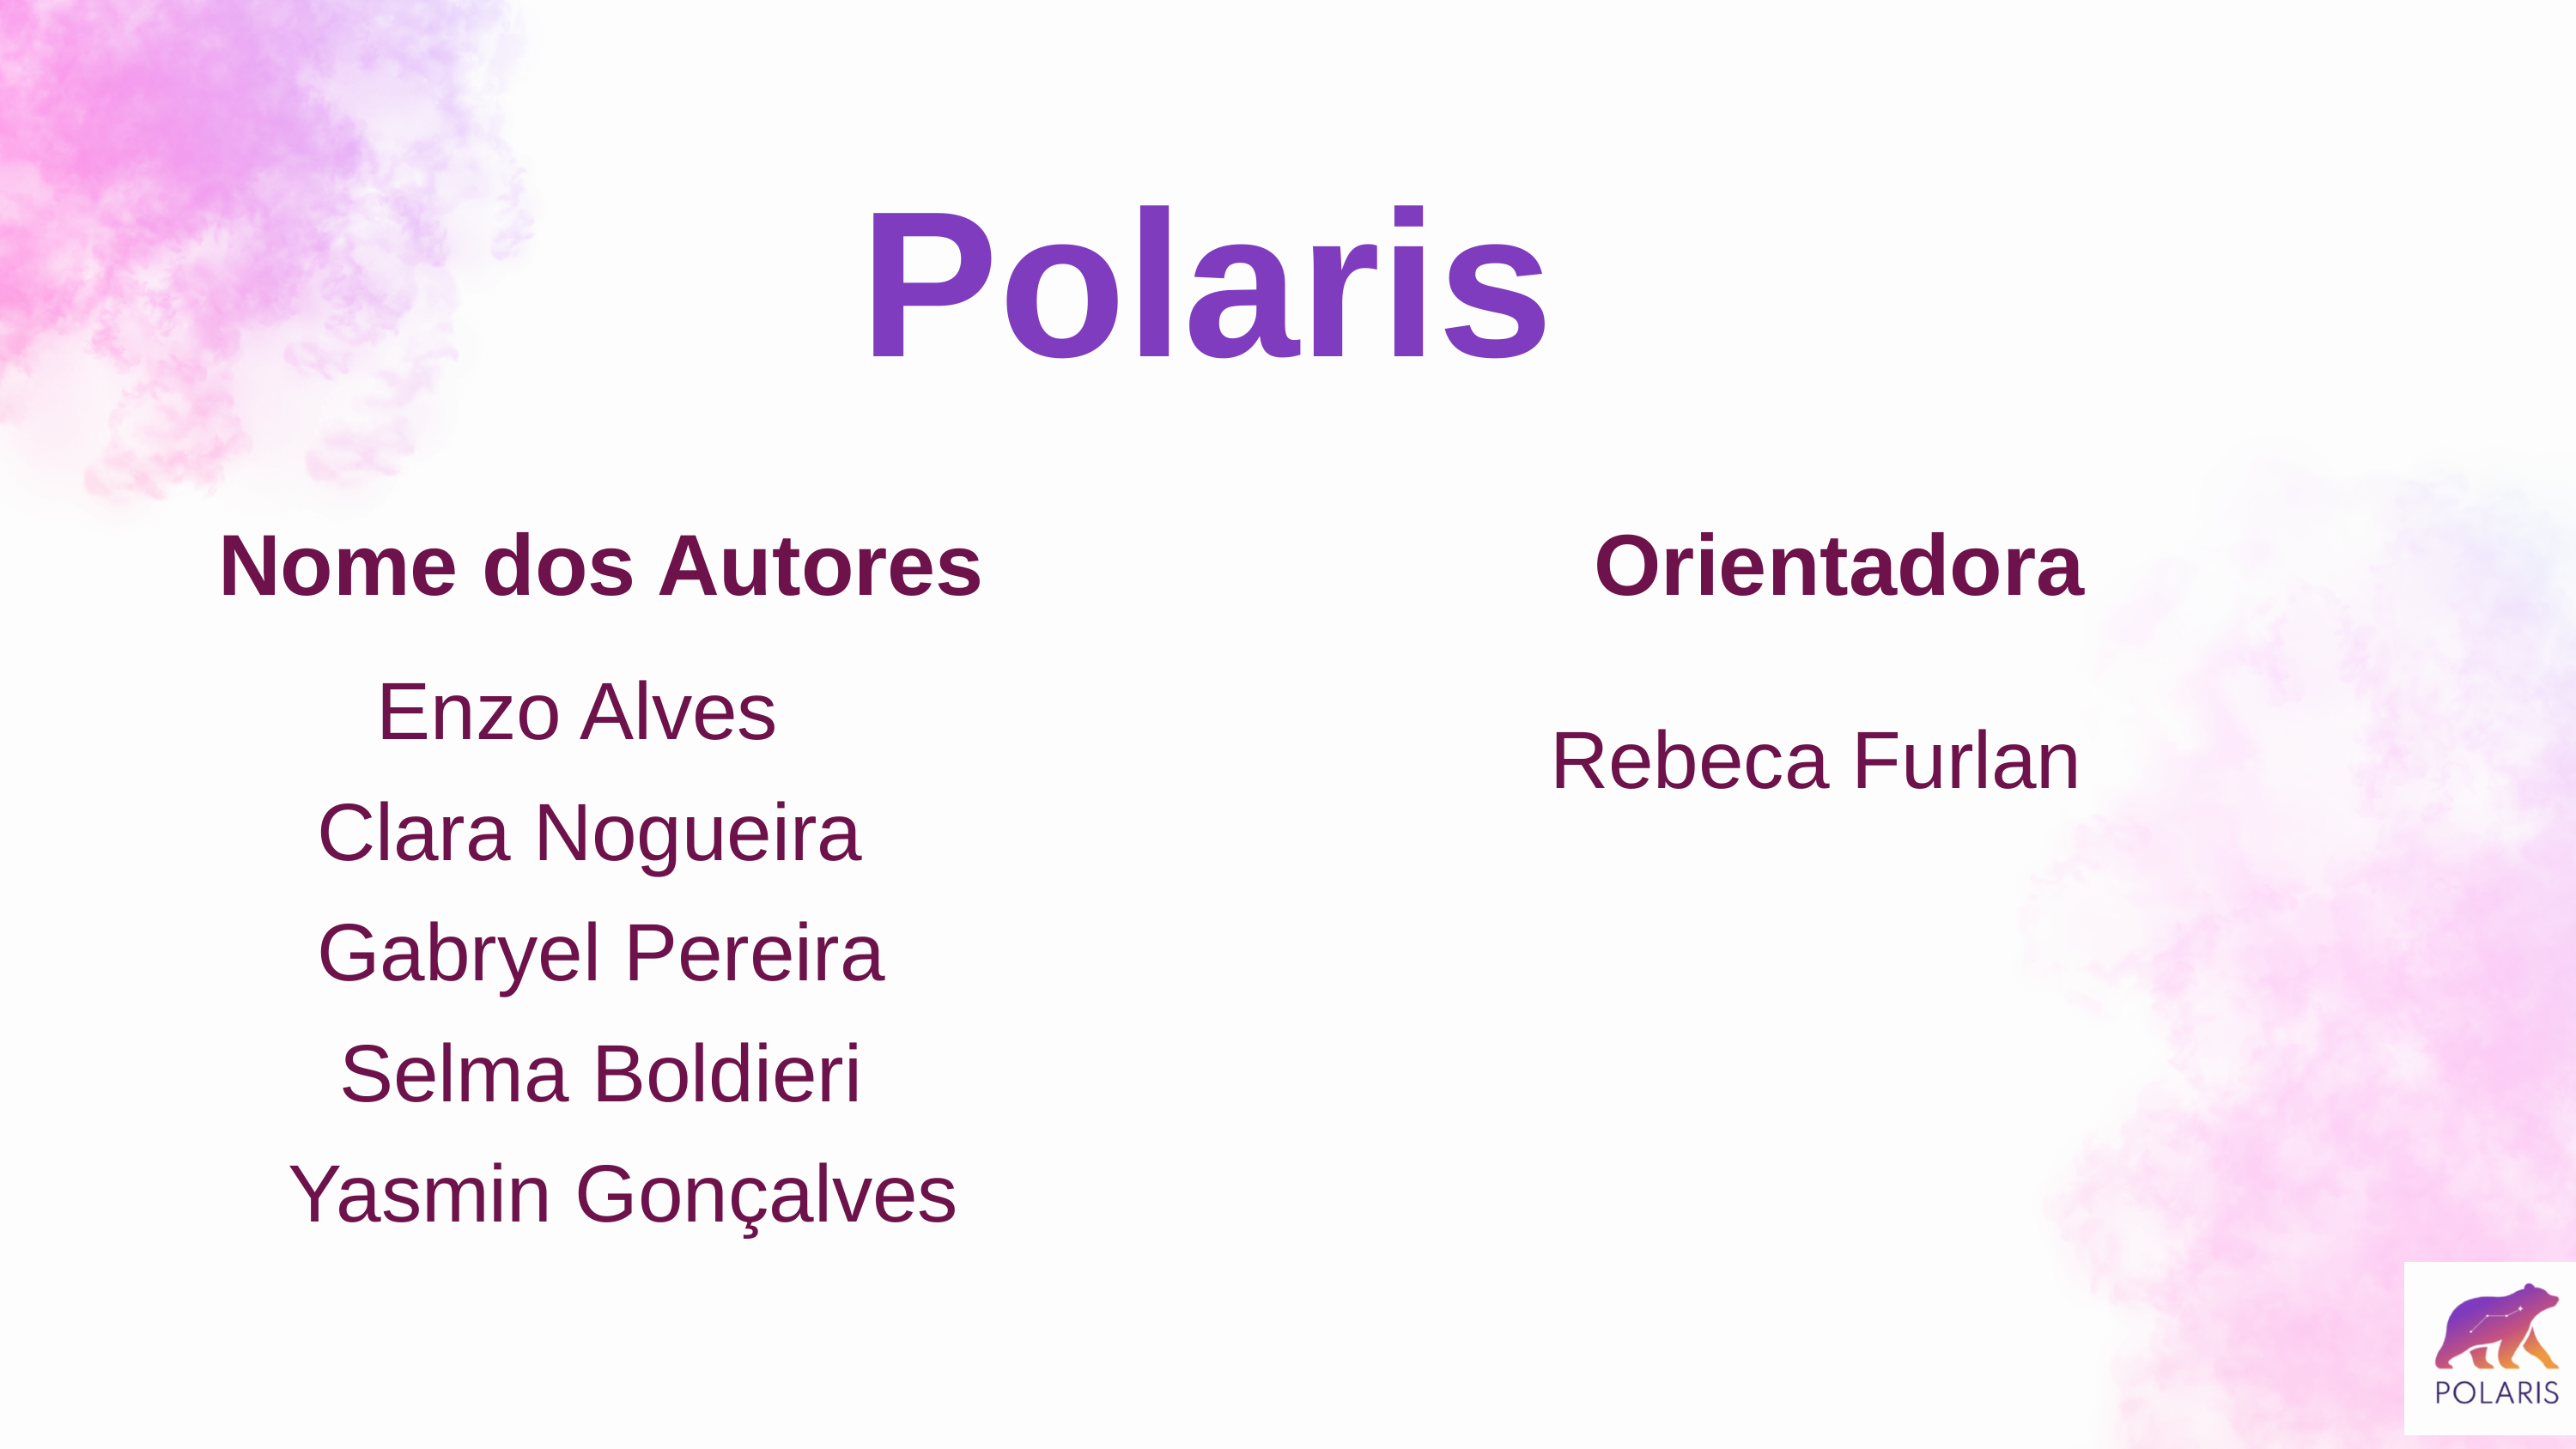

Polaris

Nome dos Autores
 Orientadora
Enzo Alves
Rebeca Furlan
Clara Nogueira
Gabryel Pereira
Selma Boldieri
Yasmin Gonçalves